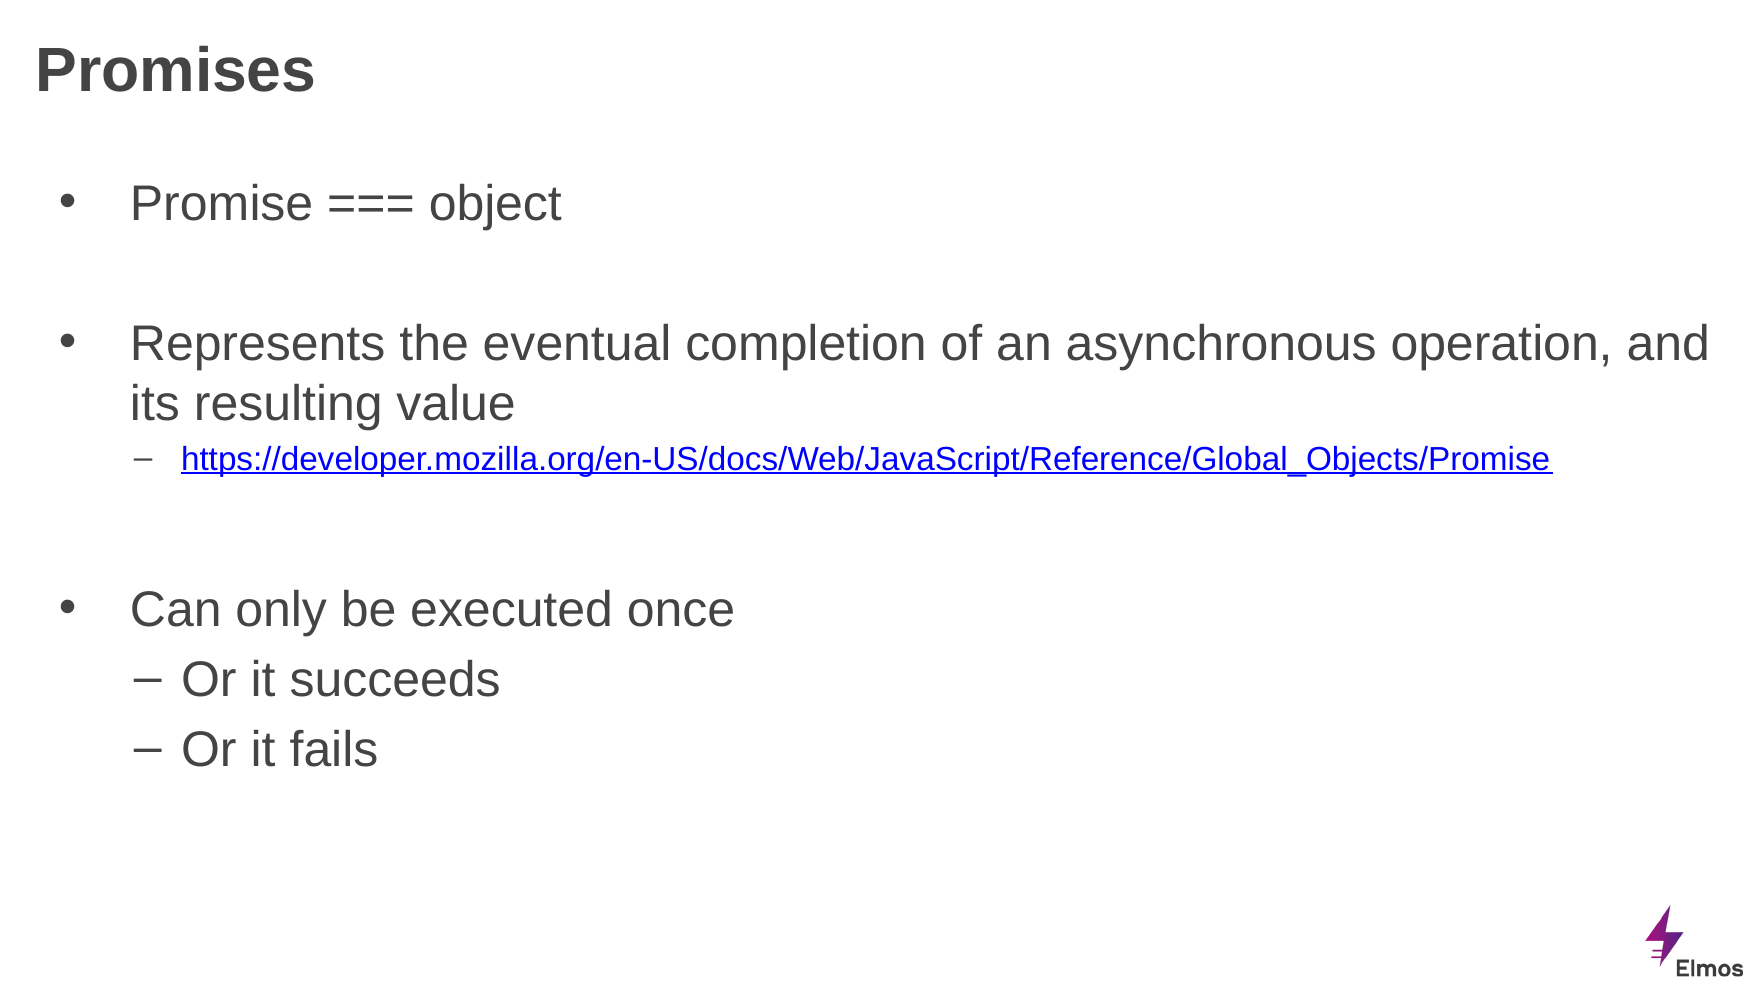

# Promises
Promise === object

Represents the eventual completion of an asynchronous operation, and its resulting value
https://developer.mozilla.org/en-US/docs/Web/JavaScript/Reference/Global_Objects/Promise

Can only be executed once
Or it succeeds
Or it fails